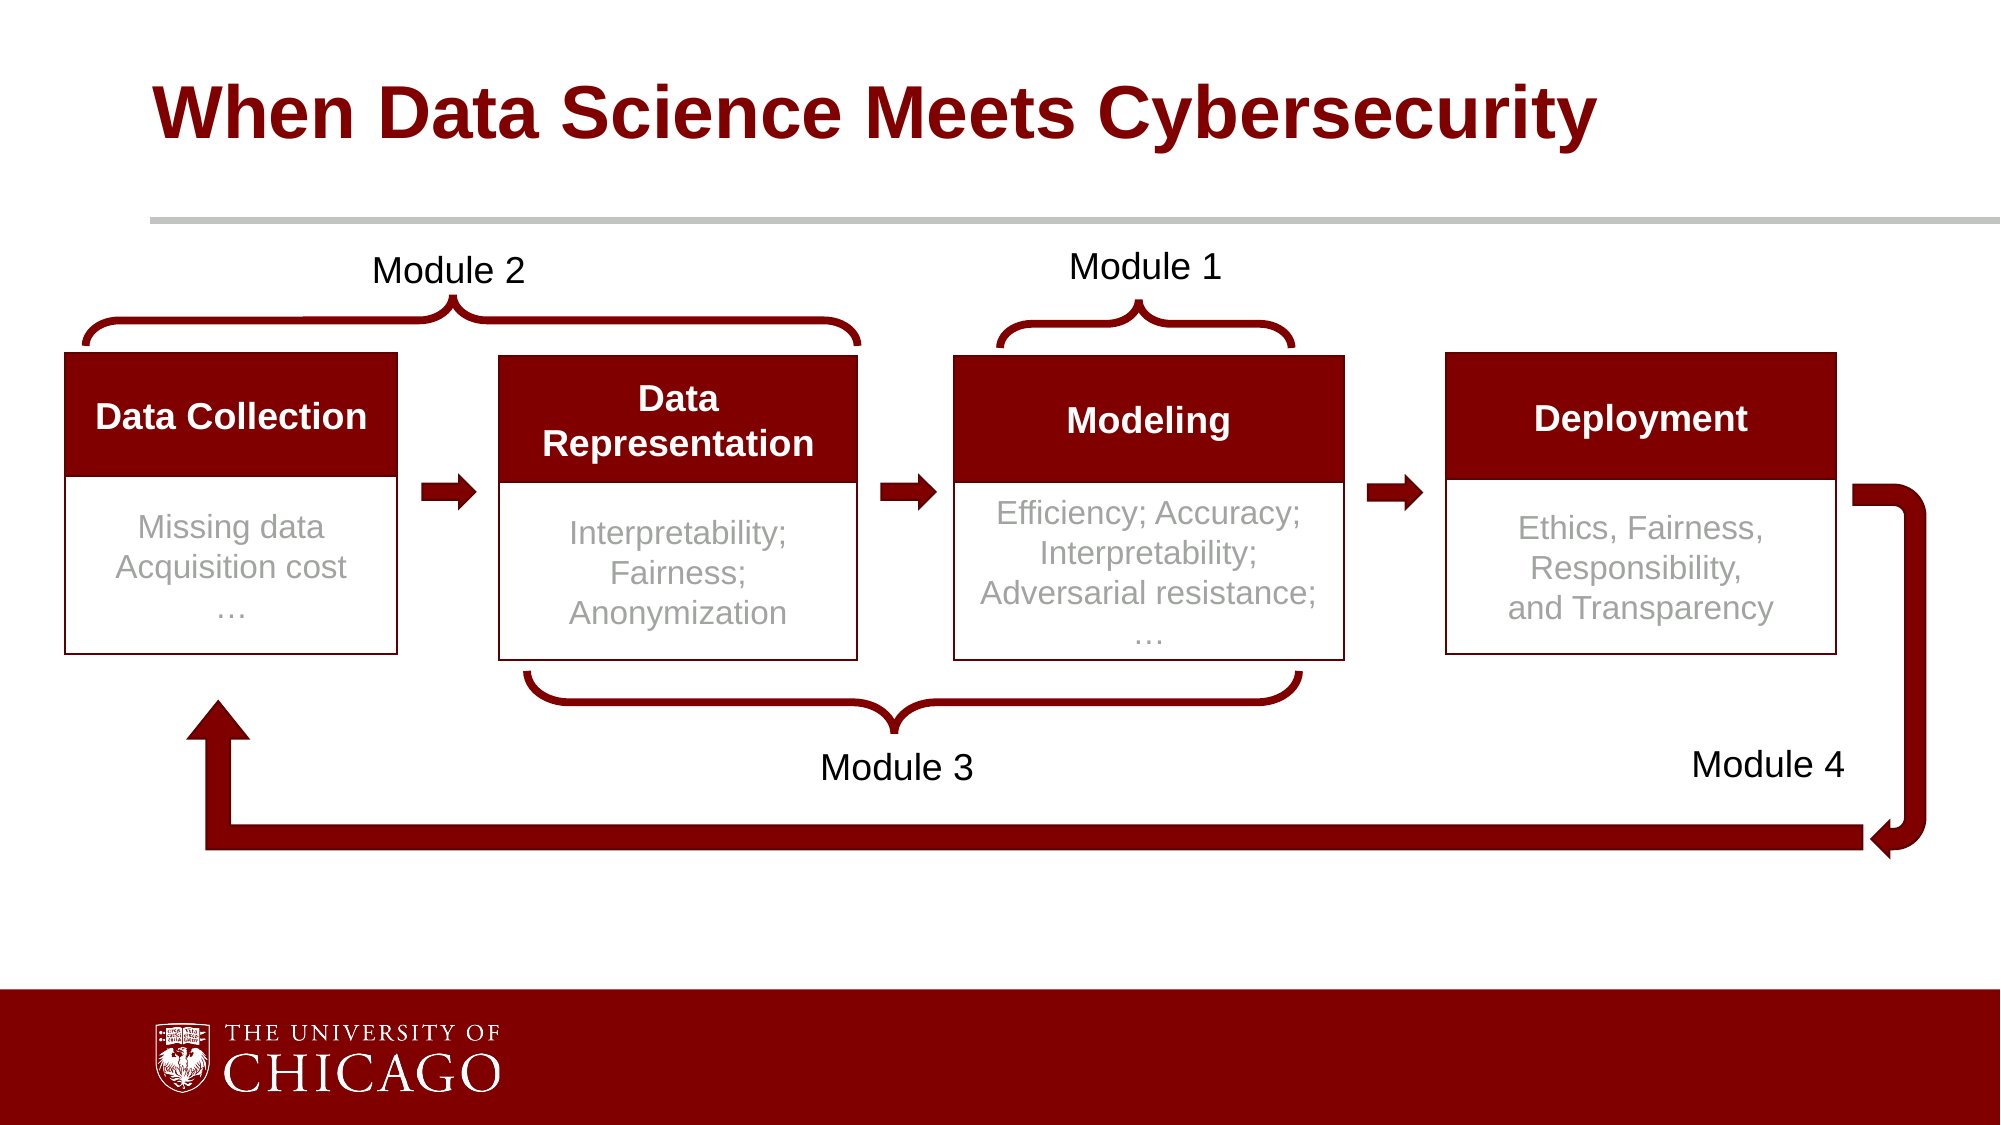

# When Data Science Meets Cybersecurity

Module 1
Module 2

Deployment
Ethics, Fairness, Responsibility,
and Transparency
Data Collection
Missing data
Acquisition cost
…
Data Representation
Interpretability; Fairness;
Anonymization
Modeling
Efficiency; Accuracy; Interpretability; Adversarial resistance;
…

Module 4
Module 3